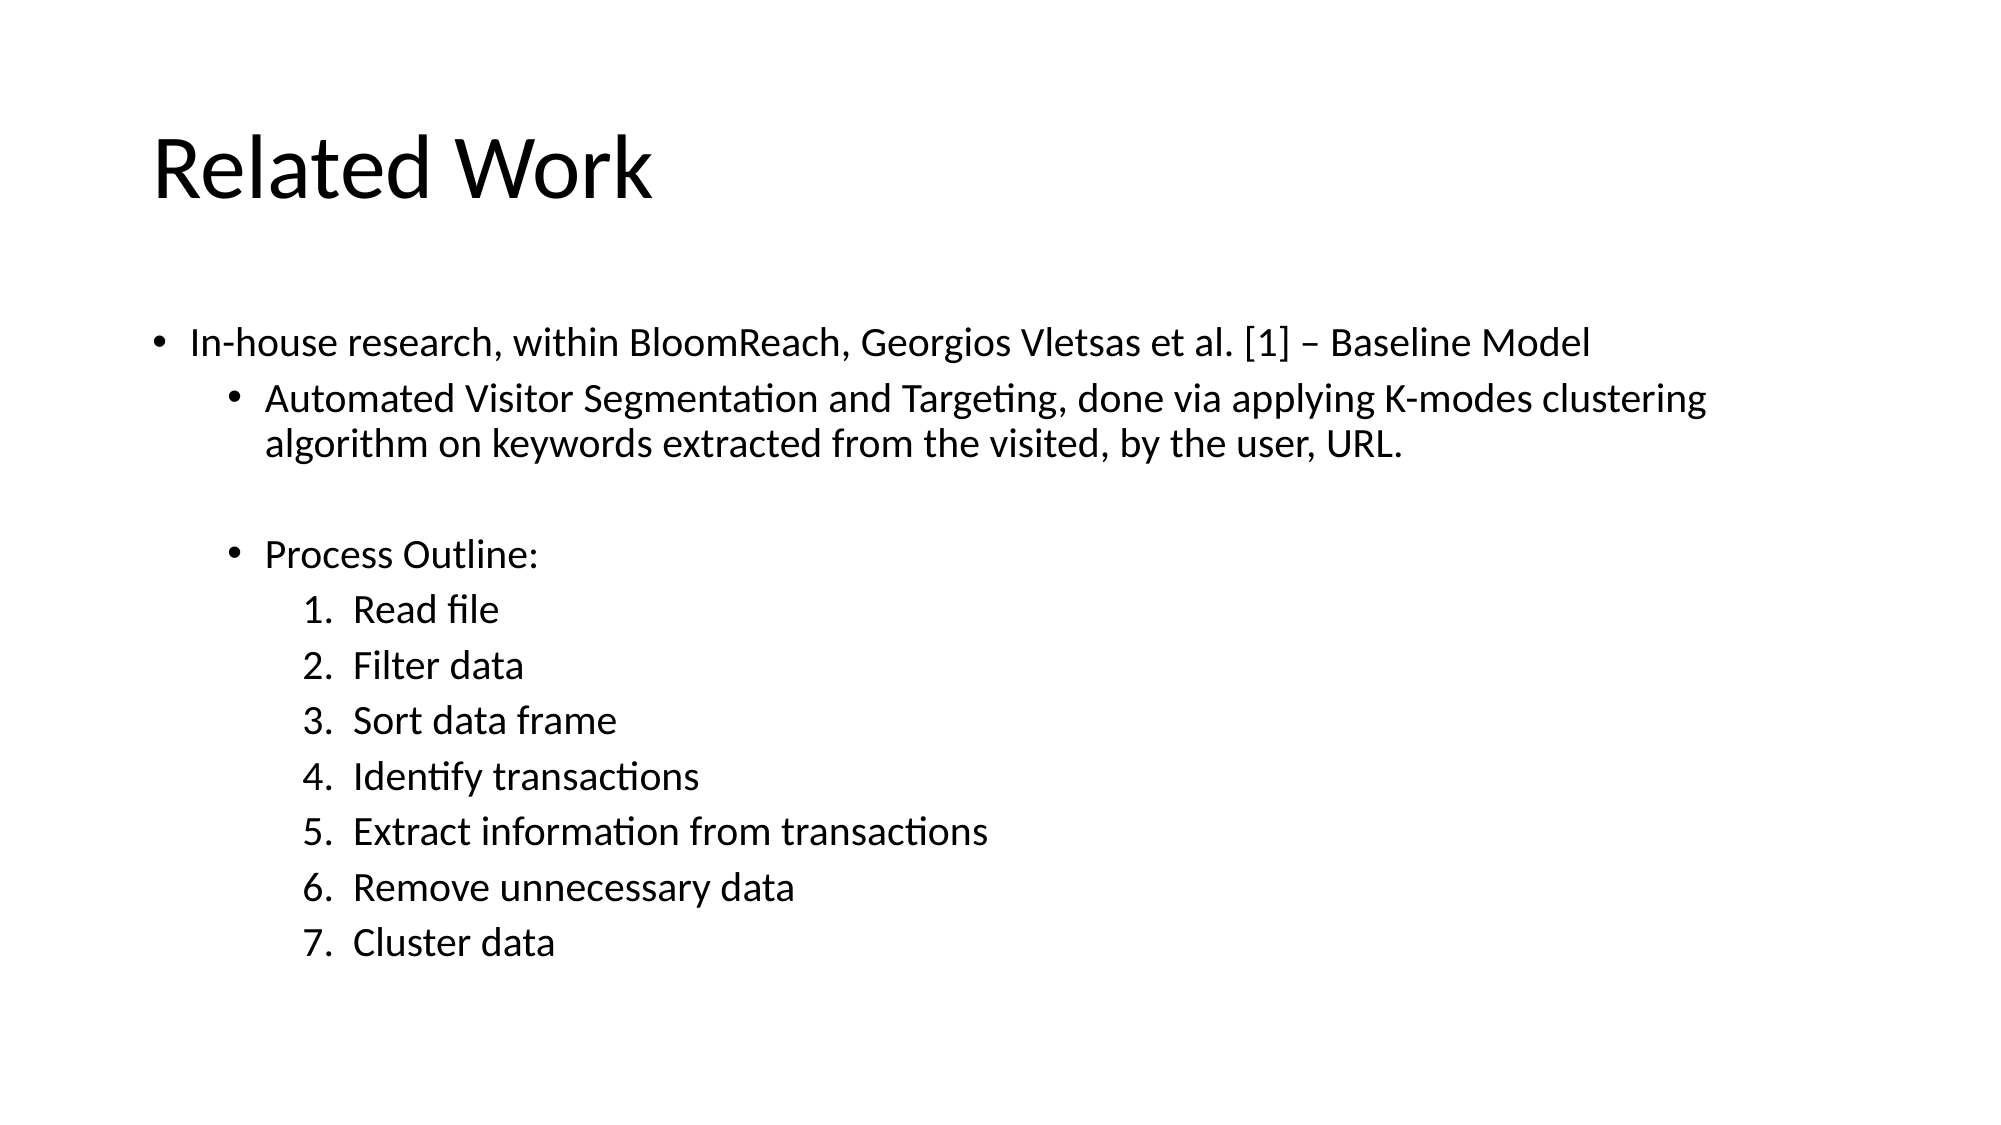

# Related Work
In-house research, within BloomReach, Georgios Vletsas et al. [1] – Baseline Model
Automated Visitor Segmentation and Targeting, done via applying K-modes clustering algorithm on keywords extracted from the visited, by the user, URL.

Process Outline:
1.  Read file
2.  Filter data
3.  Sort data frame
4.  Identify transactions
5.  Extract information from transactions
6.  Remove unnecessary data
7.  Cluster data